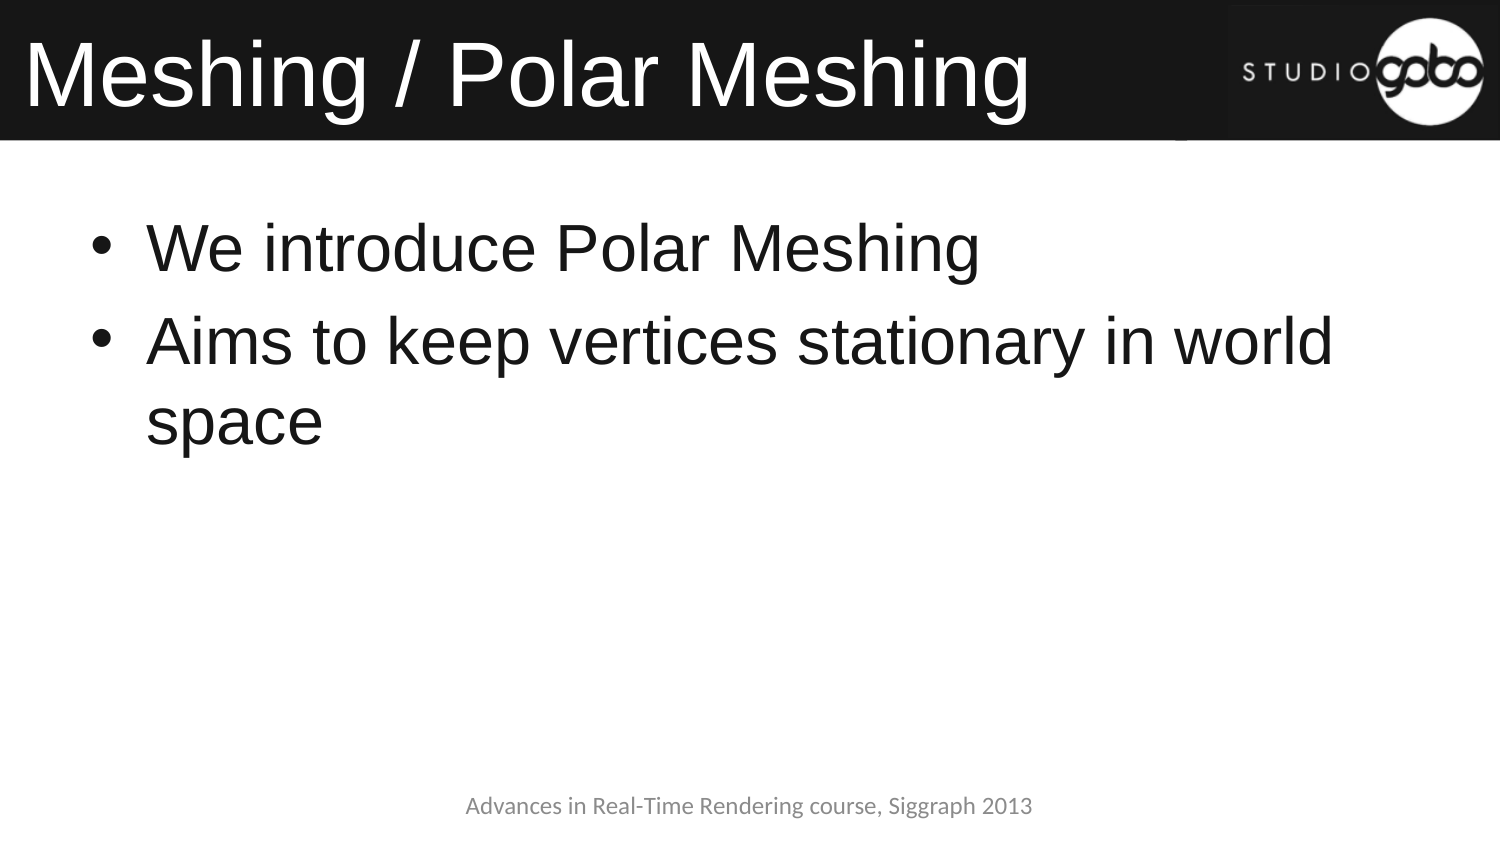

# Meshing / Polar Meshing
We introduce Polar Meshing
Aims to keep vertices stationary in world space

Advances in Real-Time Rendering course, Siggraph 2013